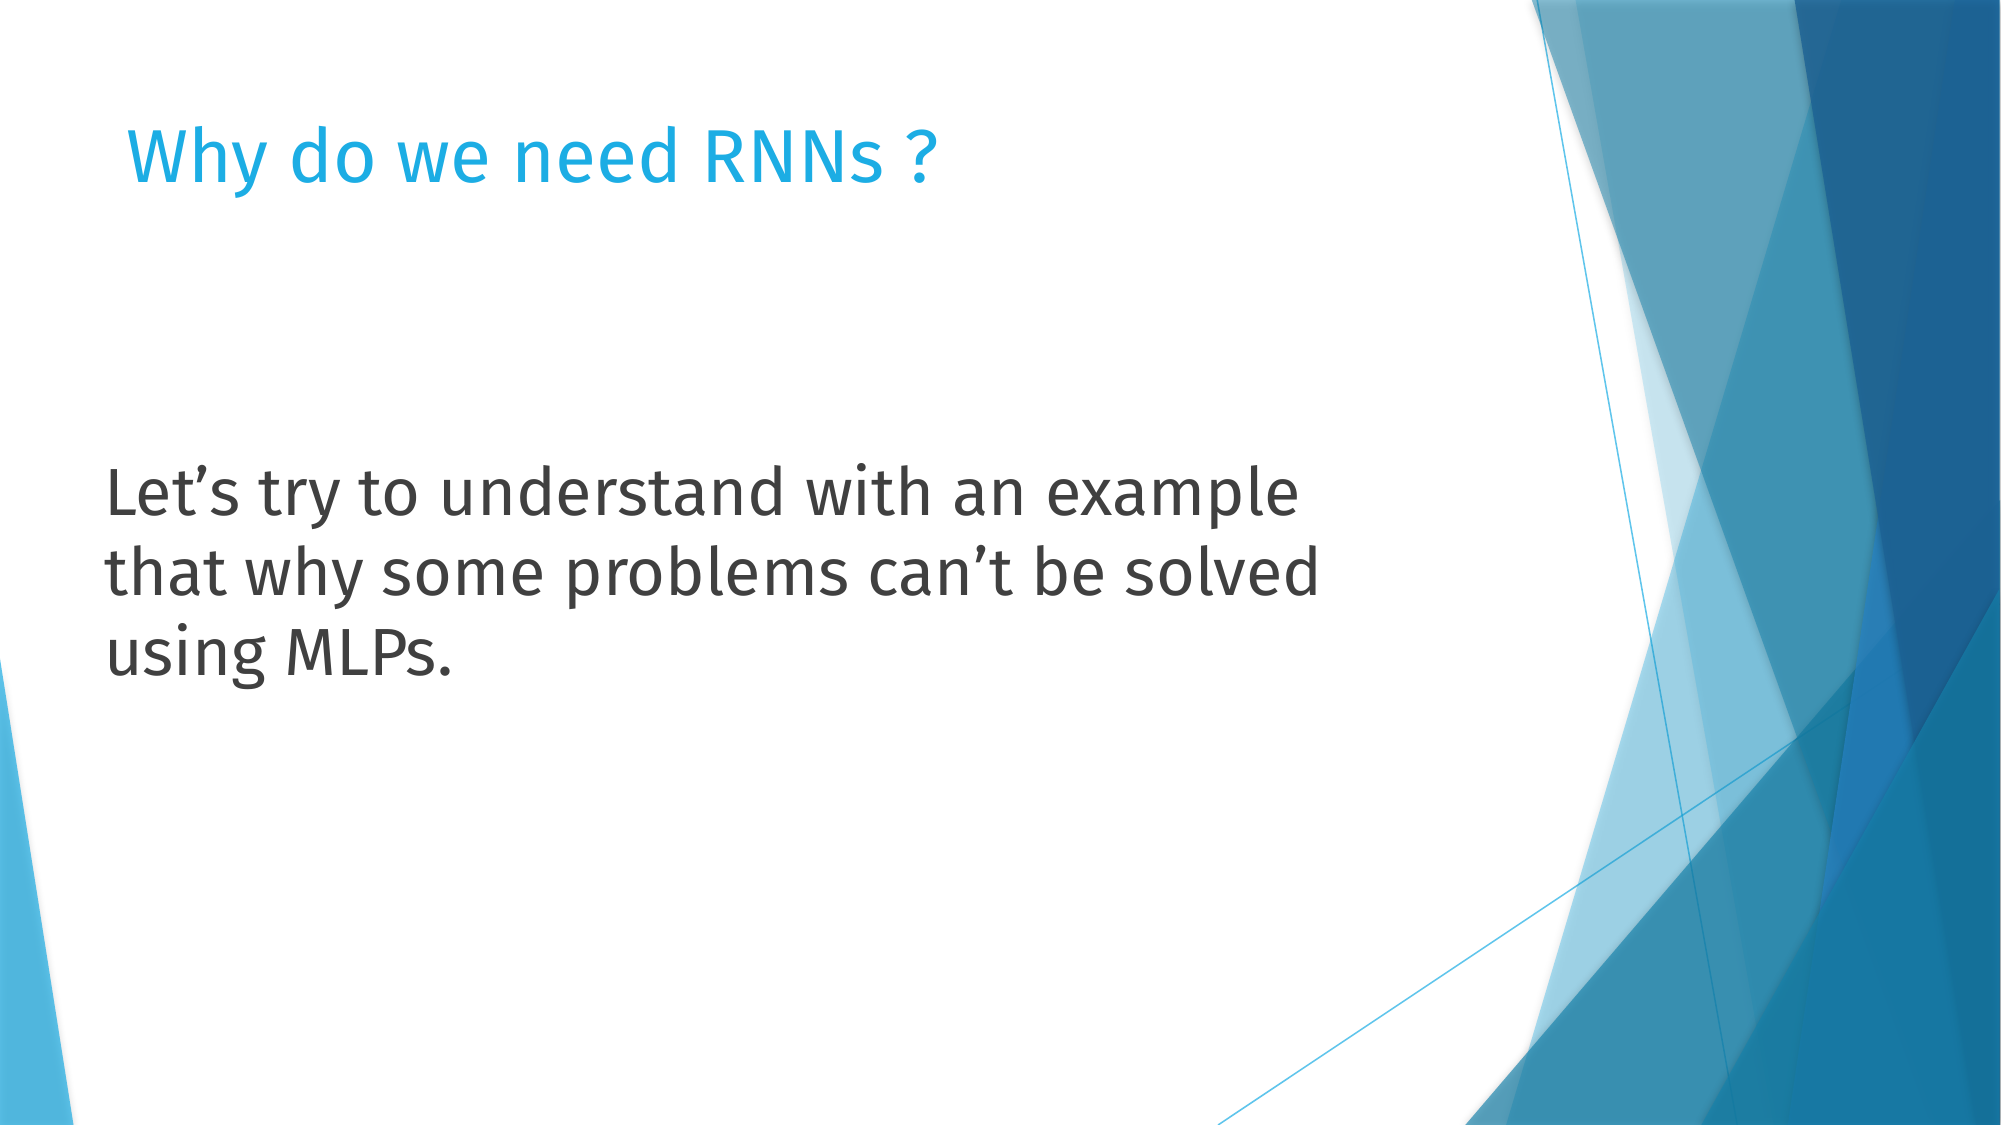

# Why do we need RNNs ?
Let’s try to understand with an example that why some problems can’t be solved using MLPs.